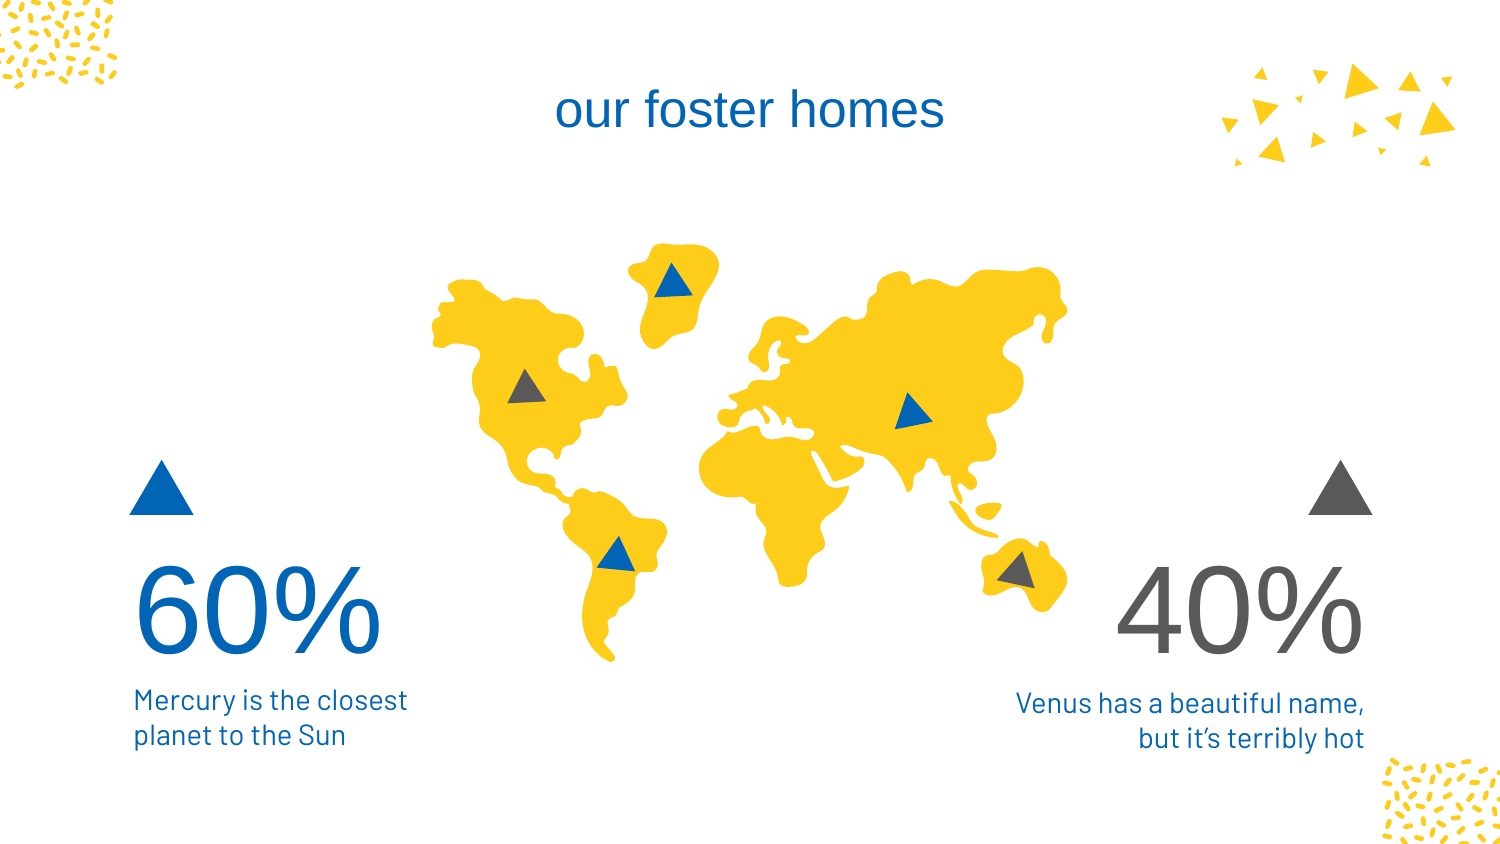

# our foster homes

60%
40%

Mercury is the closest planet to the Sun
Venus has a beautiful name, but it’s terribly hot